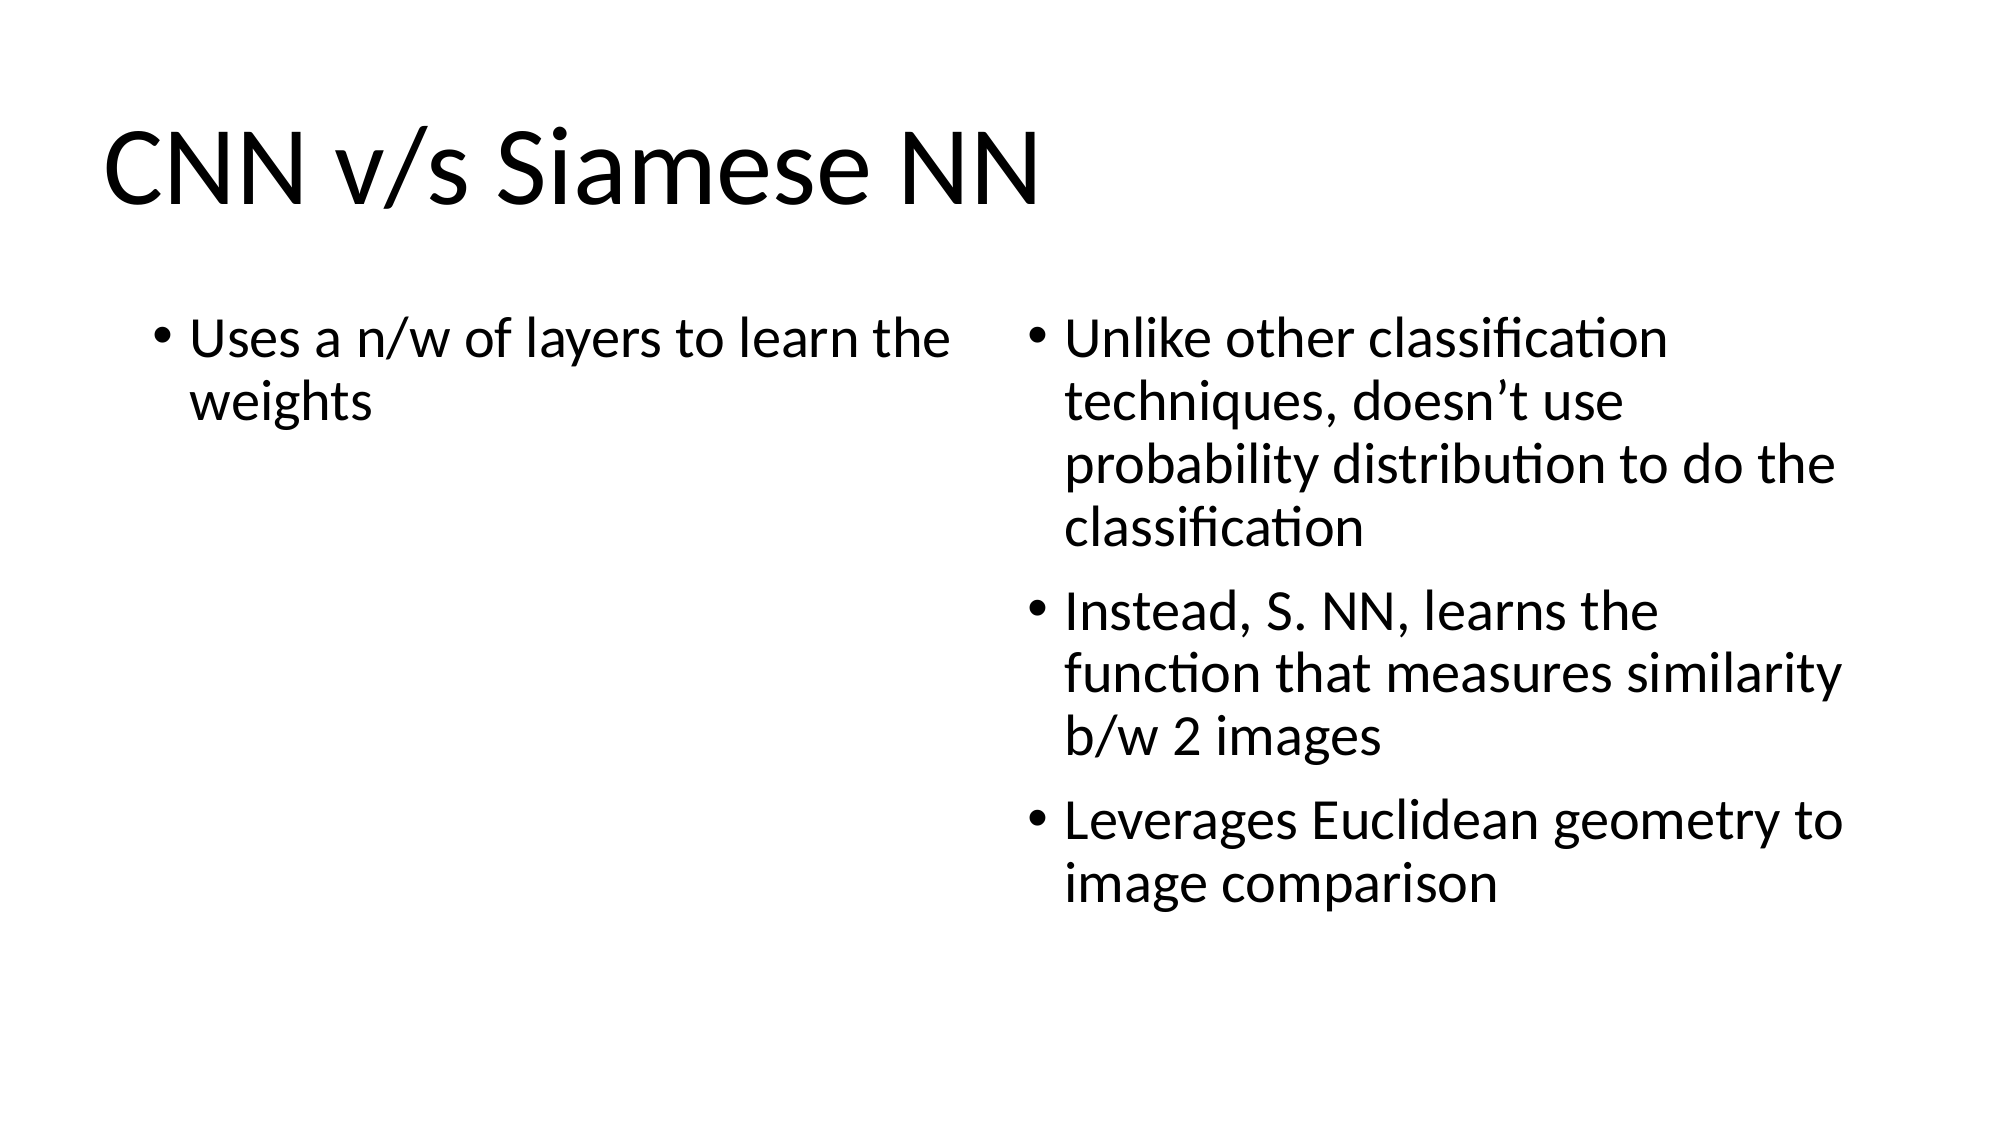

# CNN v/s Siamese NN
Uses a n/w of layers to learn the weights
Unlike other classification techniques, doesn’t use probability distribution to do the classification
Instead, S. NN, learns the function that measures similarity b/w 2 images
Leverages Euclidean geometry to image comparison